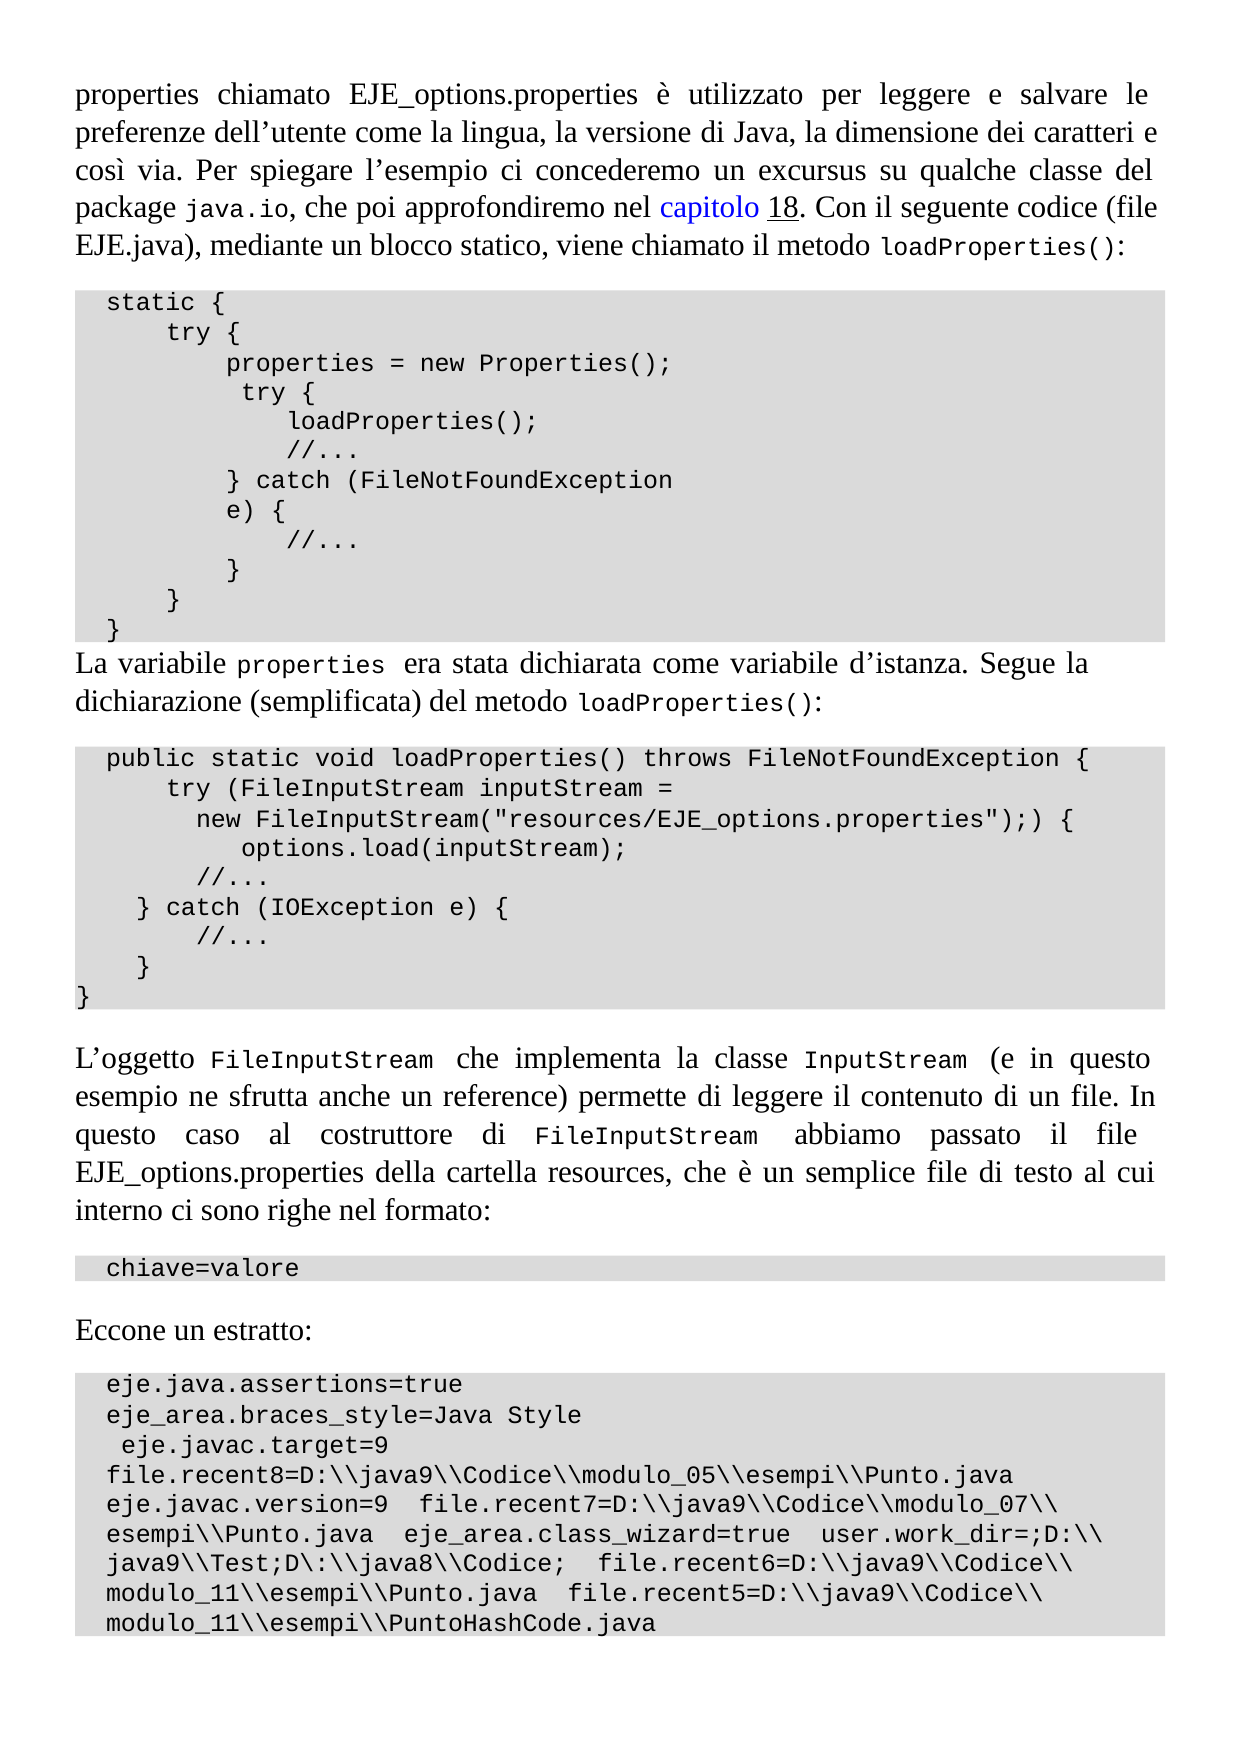

properties chiamato EJE_options.properties è utilizzato per leggere e salvare le  preferenze dell’utente come la lingua, la versione di Java, la dimensione dei caratteri e  così via. Per spiegare l’esempio ci concederemo un excursus su qualche classe del  package java.io, che poi approfondiremo nel capitolo 18. Con il seguente codice (file  EJE.java), mediante un blocco statico, viene chiamato il metodo loadProperties():
static {
try {
properties = new Properties();  try {
loadProperties();
//...
} catch (FileNotFoundException e) {
//...
}
}
}
La variabile properties era stata dichiarata come variabile d’istanza. Segue la  dichiarazione (semplificata) del metodo loadProperties():
public static void loadProperties() throws FileNotFoundException {
try (FileInputStream inputStream =
new FileInputStream("resources/EJE_options.properties");) {  options.load(inputStream);
//...
} catch (IOException e) {
//...
}
}
L’oggetto FileInputStream che implementa la classe InputStream (e in questo  esempio ne sfrutta anche un reference) permette di leggere il contenuto di un file. In  questo caso al costruttore di FileInputStream abbiamo passato il file  EJE_options.properties della cartella resources, che è un semplice file di testo al cui  interno ci sono righe nel formato:
chiave=valore
Eccone un estratto:
eje.java.assertions=true
eje_area.braces_style=Java Style  eje.javac.target=9
file.recent8=D:\\java9\\Codice\\modulo_05\\esempi\\Punto.java  eje.javac.version=9  file.recent7=D:\\java9\\Codice\\modulo_07\\esempi\\Punto.java  eje_area.class_wizard=true  user.work_dir=;D:\\java9\\Test;D\:\\java8\\Codice;  file.recent6=D:\\java9\\Codice\\modulo_11\\esempi\\Punto.java  file.recent5=D:\\java9\\Codice\\modulo_11\\esempi\\PuntoHashCode.java